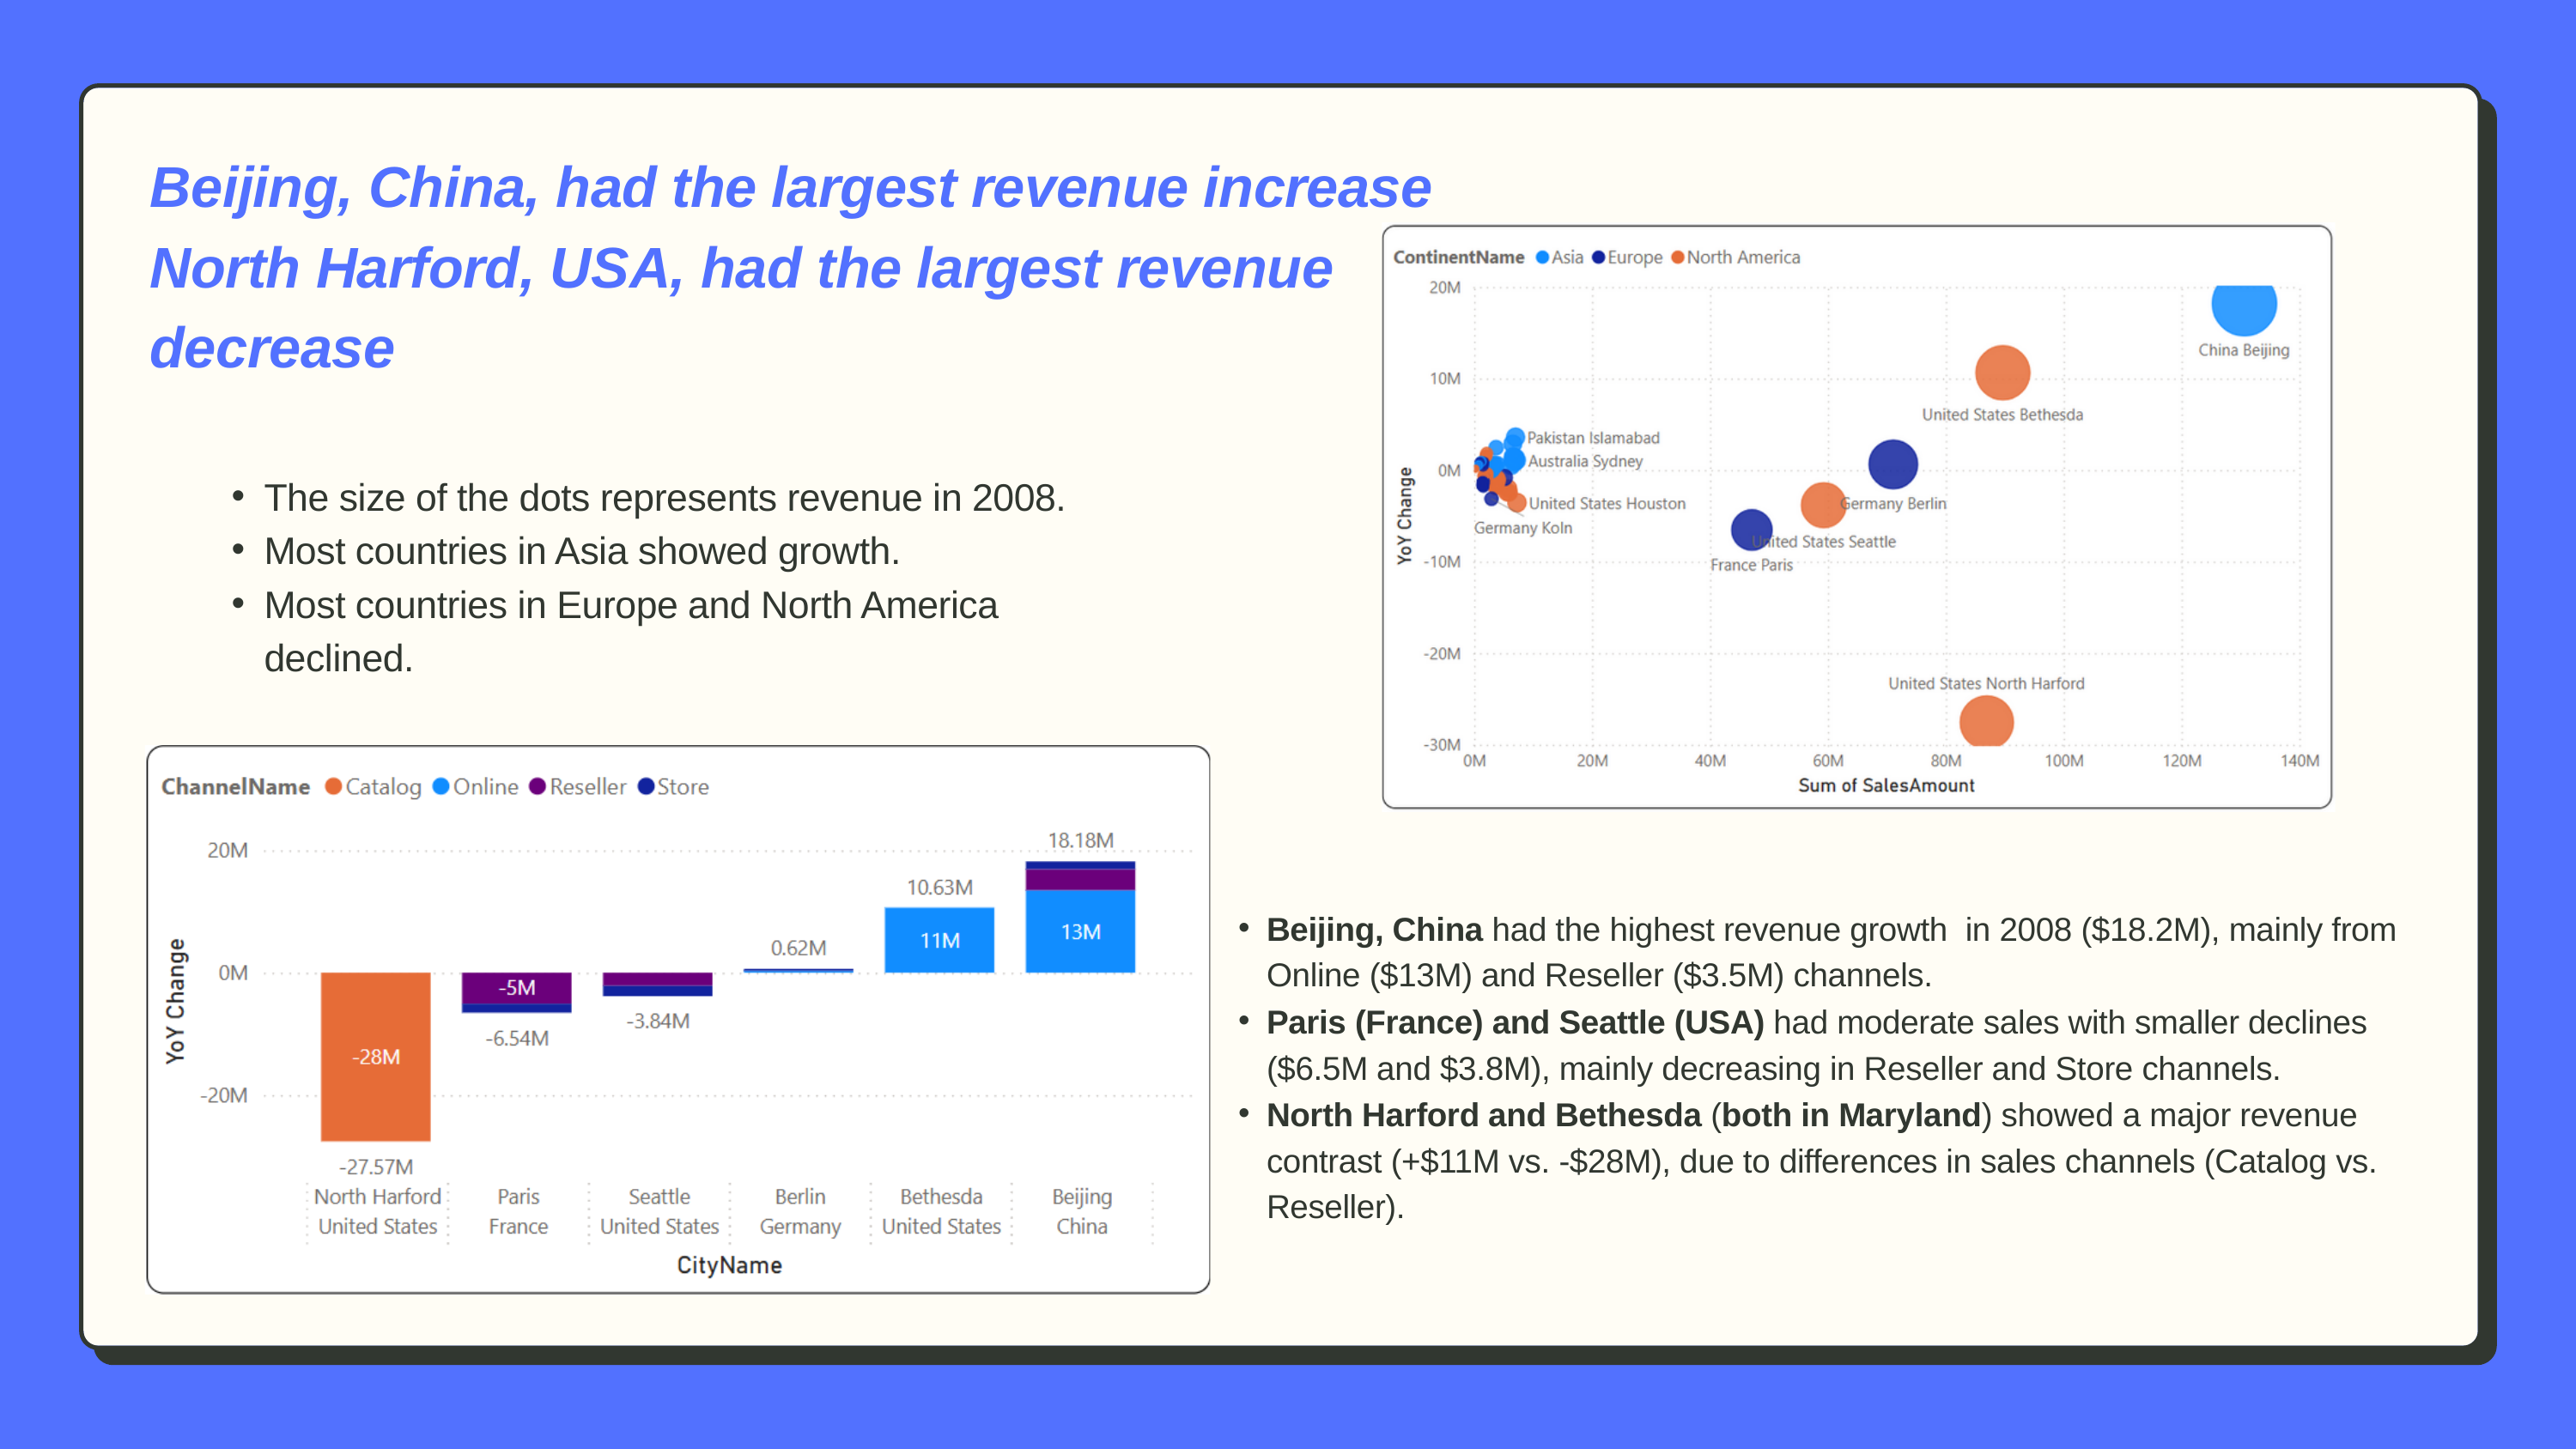

Beijing, China, had the largest revenue increase
North Harford, USA, had the largest revenue decrease

The size of the dots represents revenue in 2008.
Most countries in Asia showed growth.
Most countries in Europe and North America declined.

Beijing, China had the highest revenue growth  in 2008 ($18.2M), mainly from Online ($13M) and Reseller ($3.5M) channels.
Paris (France) and Seattle (USA) had moderate sales with smaller declines ($6.5M and $3.8M), mainly decreasing in Reseller and Store channels.
North Harford and Bethesda (both in Maryland) showed a major revenue contrast (+$11M vs. -$28M), due to differences in sales channels (Catalog vs. Reseller).